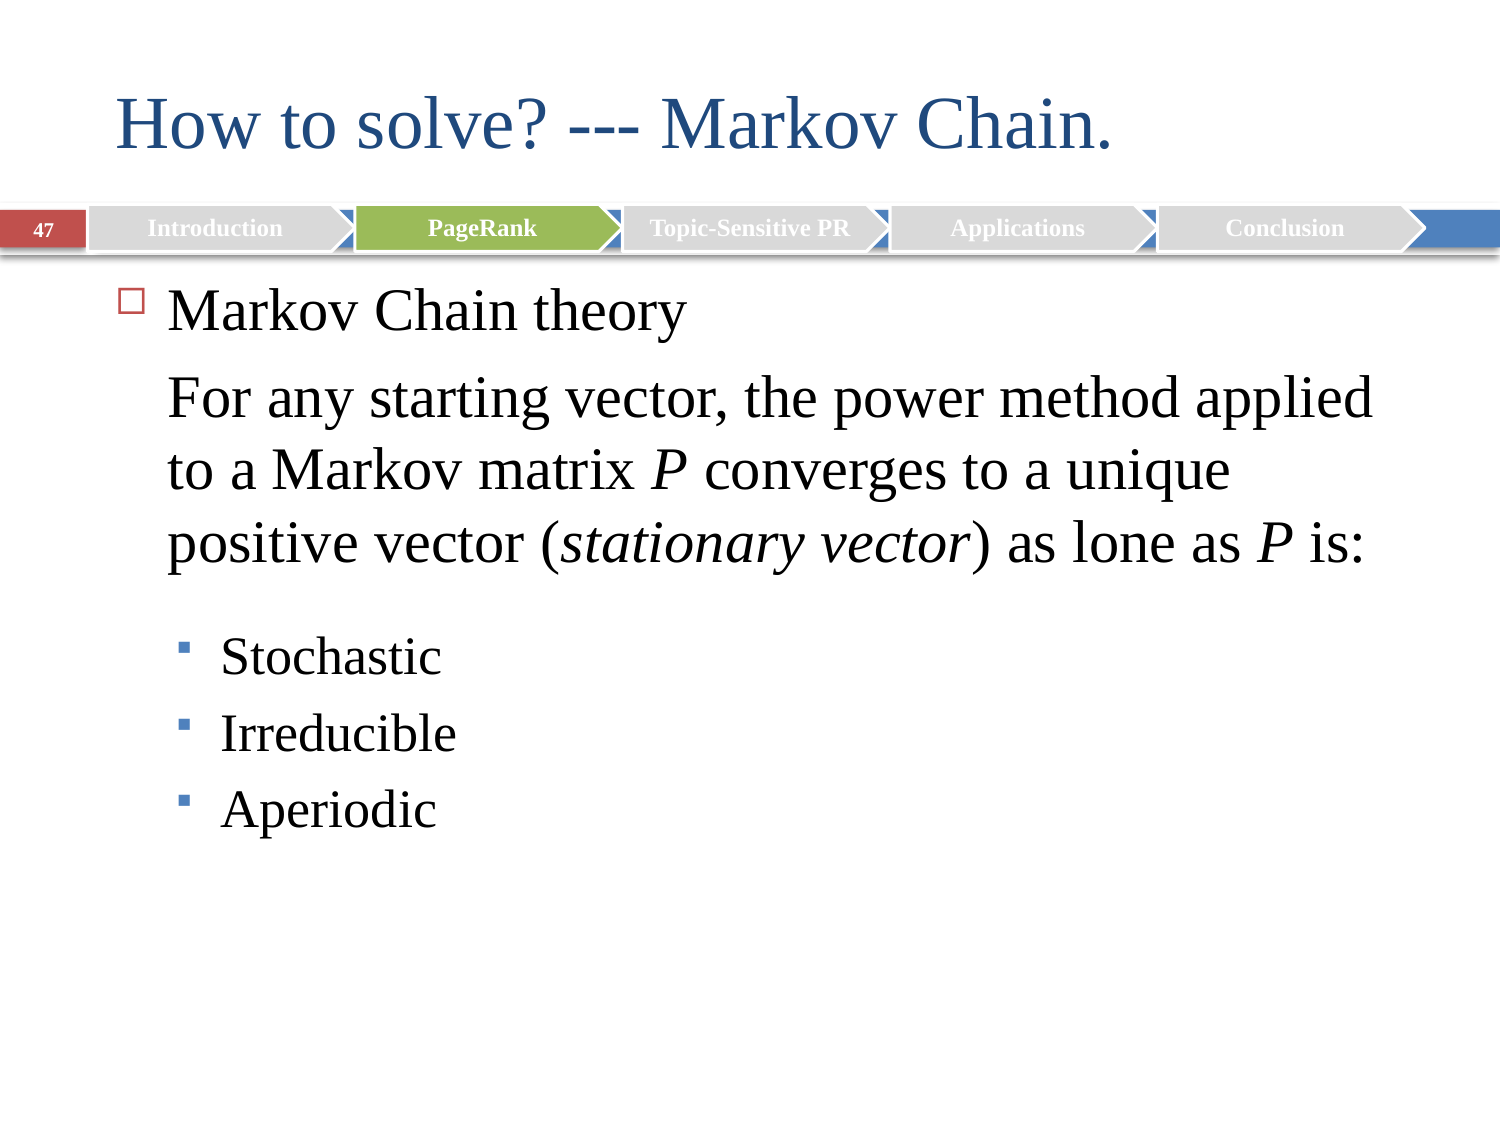

# How to solve? --- Markov Chain.
Introduction
PageRank
Topic-Sensitive PR
Applications
Conclusion
47
Markov Chain theory
	For any starting vector, the power method applied to a Markov matrix P converges to a unique positive vector (stationary vector) as lone as P is:

Stochastic
Irreducible
Aperiodic